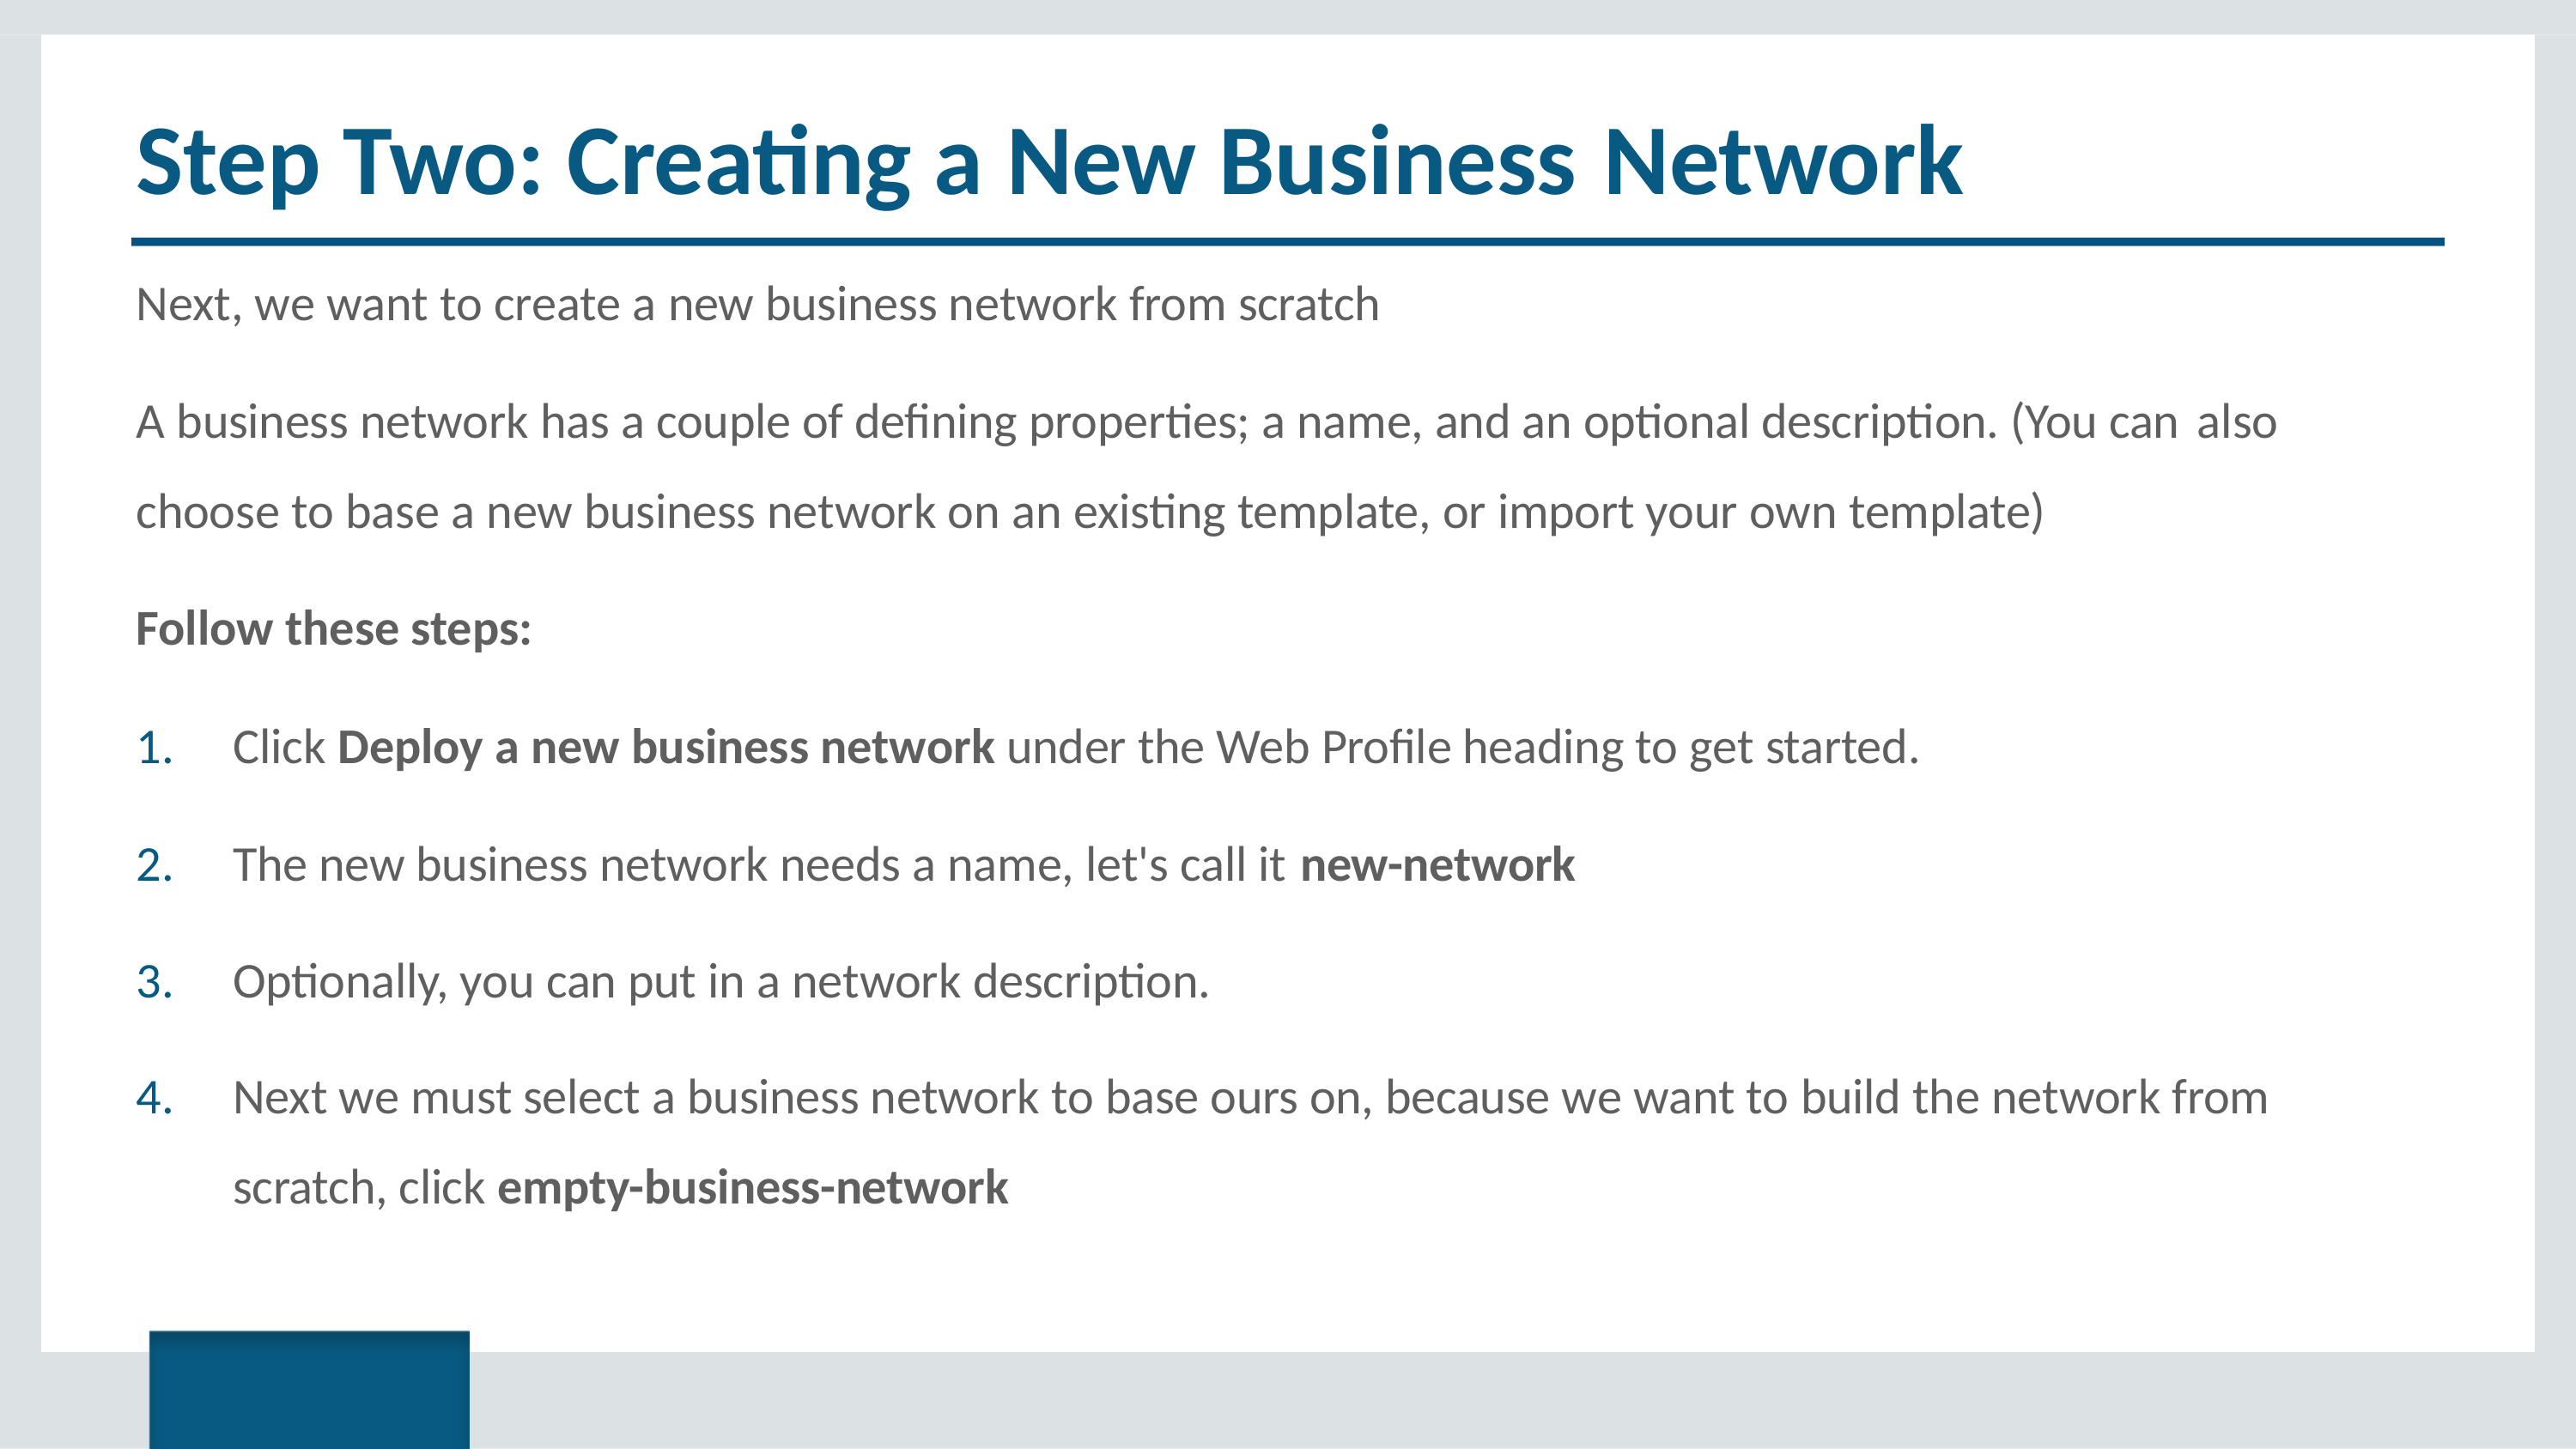

# Step Two: Creating a New Business Network

Next, we want to create a new business network from scratch

A business network has a couple of defining properties; a name, and an optional description. (You can also
choose to base a new business network on an existing template, or import your own template)

Follow these steps:

Click Deploy a new business network under the Web Profile heading to get started.

The new business network needs a name, let's call it new-network

Optionally, you can put in a network description.
Next we must select a business network to base ours on, because we want to build the network from  scratch, click empty-business-network